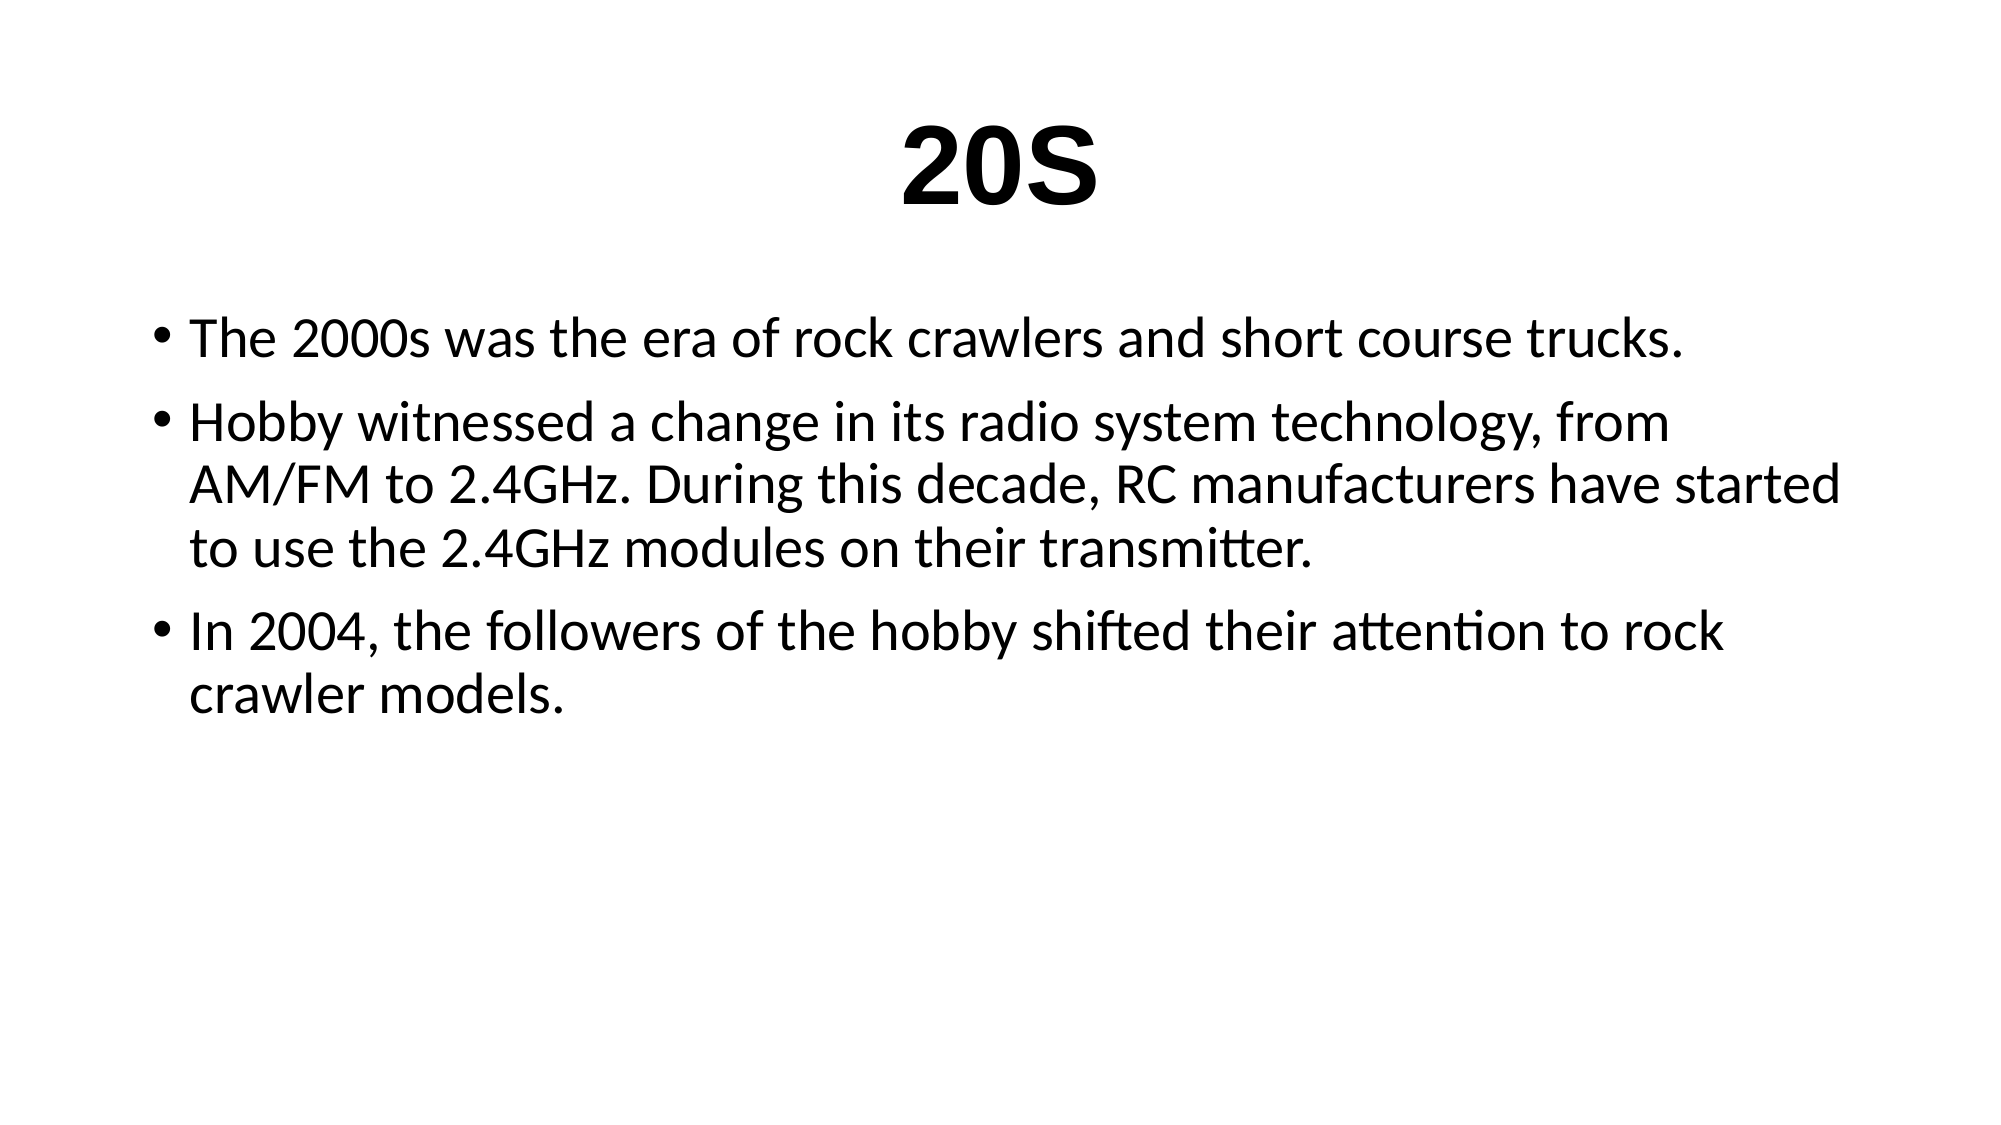

# 20S
The 2000s was the era of rock crawlers and short course trucks.
Hobby witnessed a change in its radio system technology, from AM/FM to 2.4GHz. During this decade, RC manufacturers have started to use the 2.4GHz modules on their transmitter.
In 2004, the followers of the hobby shifted their attention to rock crawler models.